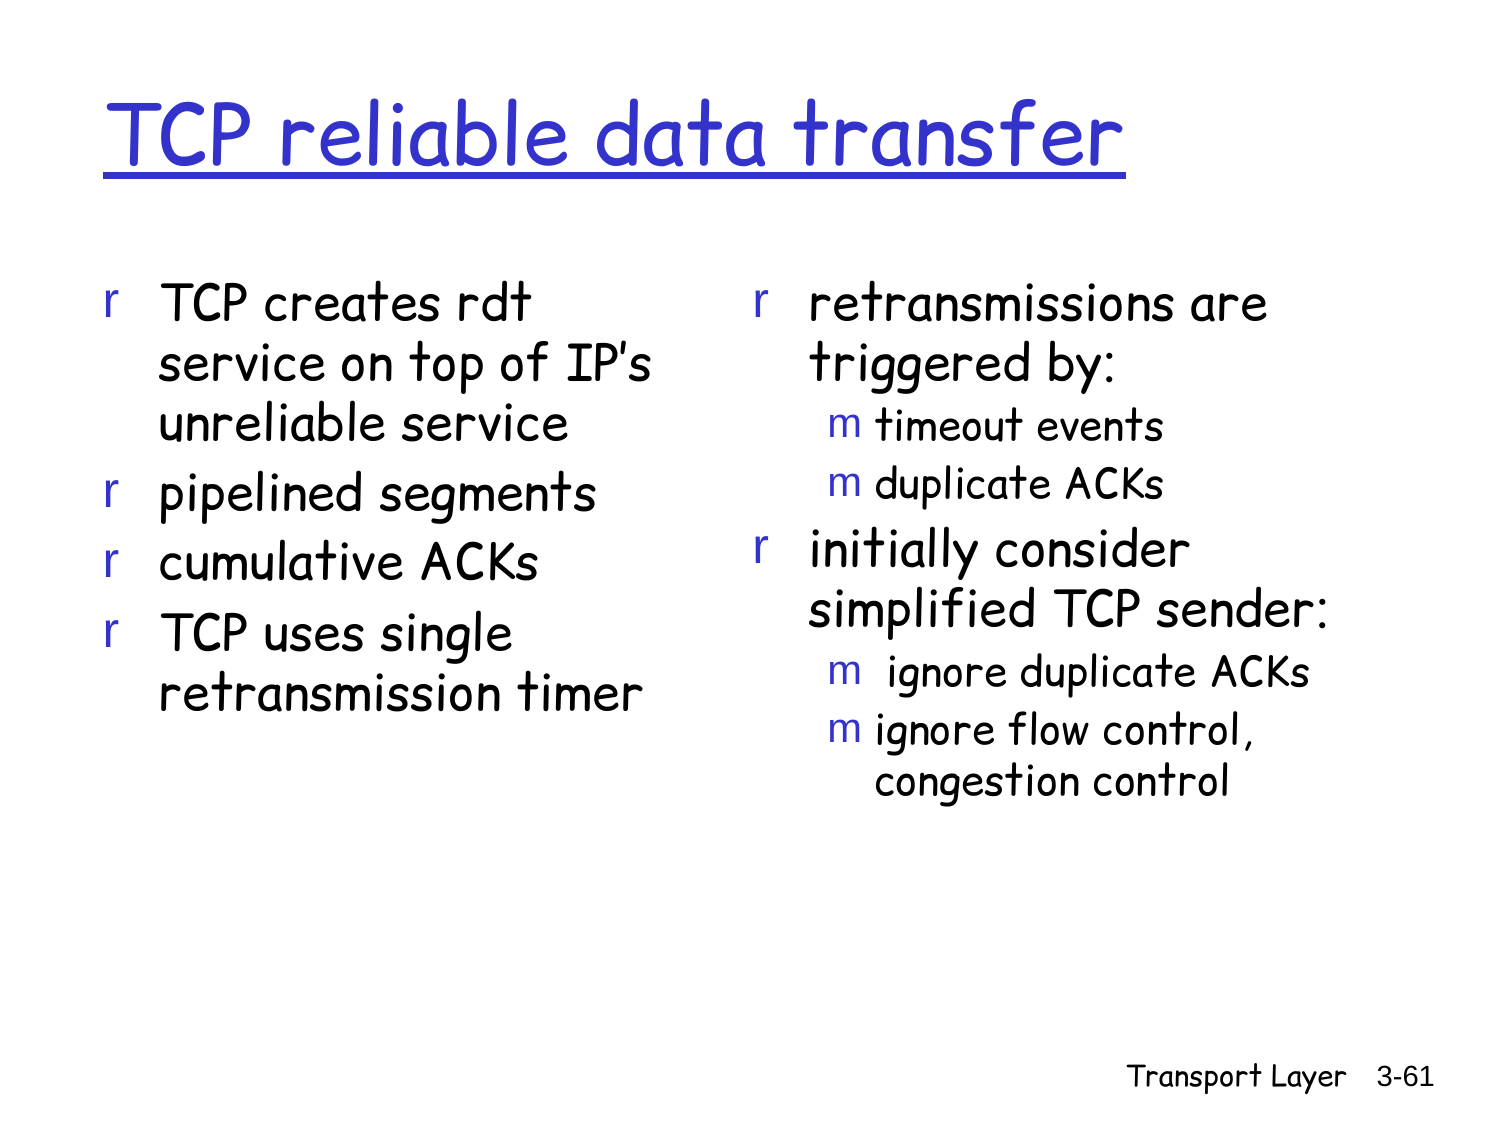

# TCP reliable data transfer
TCP creates rdt service on top of IP’s unreliable service
pipelined segments
cumulative ACKs
TCP uses single retransmission timer

retransmissions are triggered by:
timeout events
duplicate ACKs
initially consider simplified TCP sender:
 ignore duplicate ACKs
ignore flow control, congestion control
Transport Layer
3-61